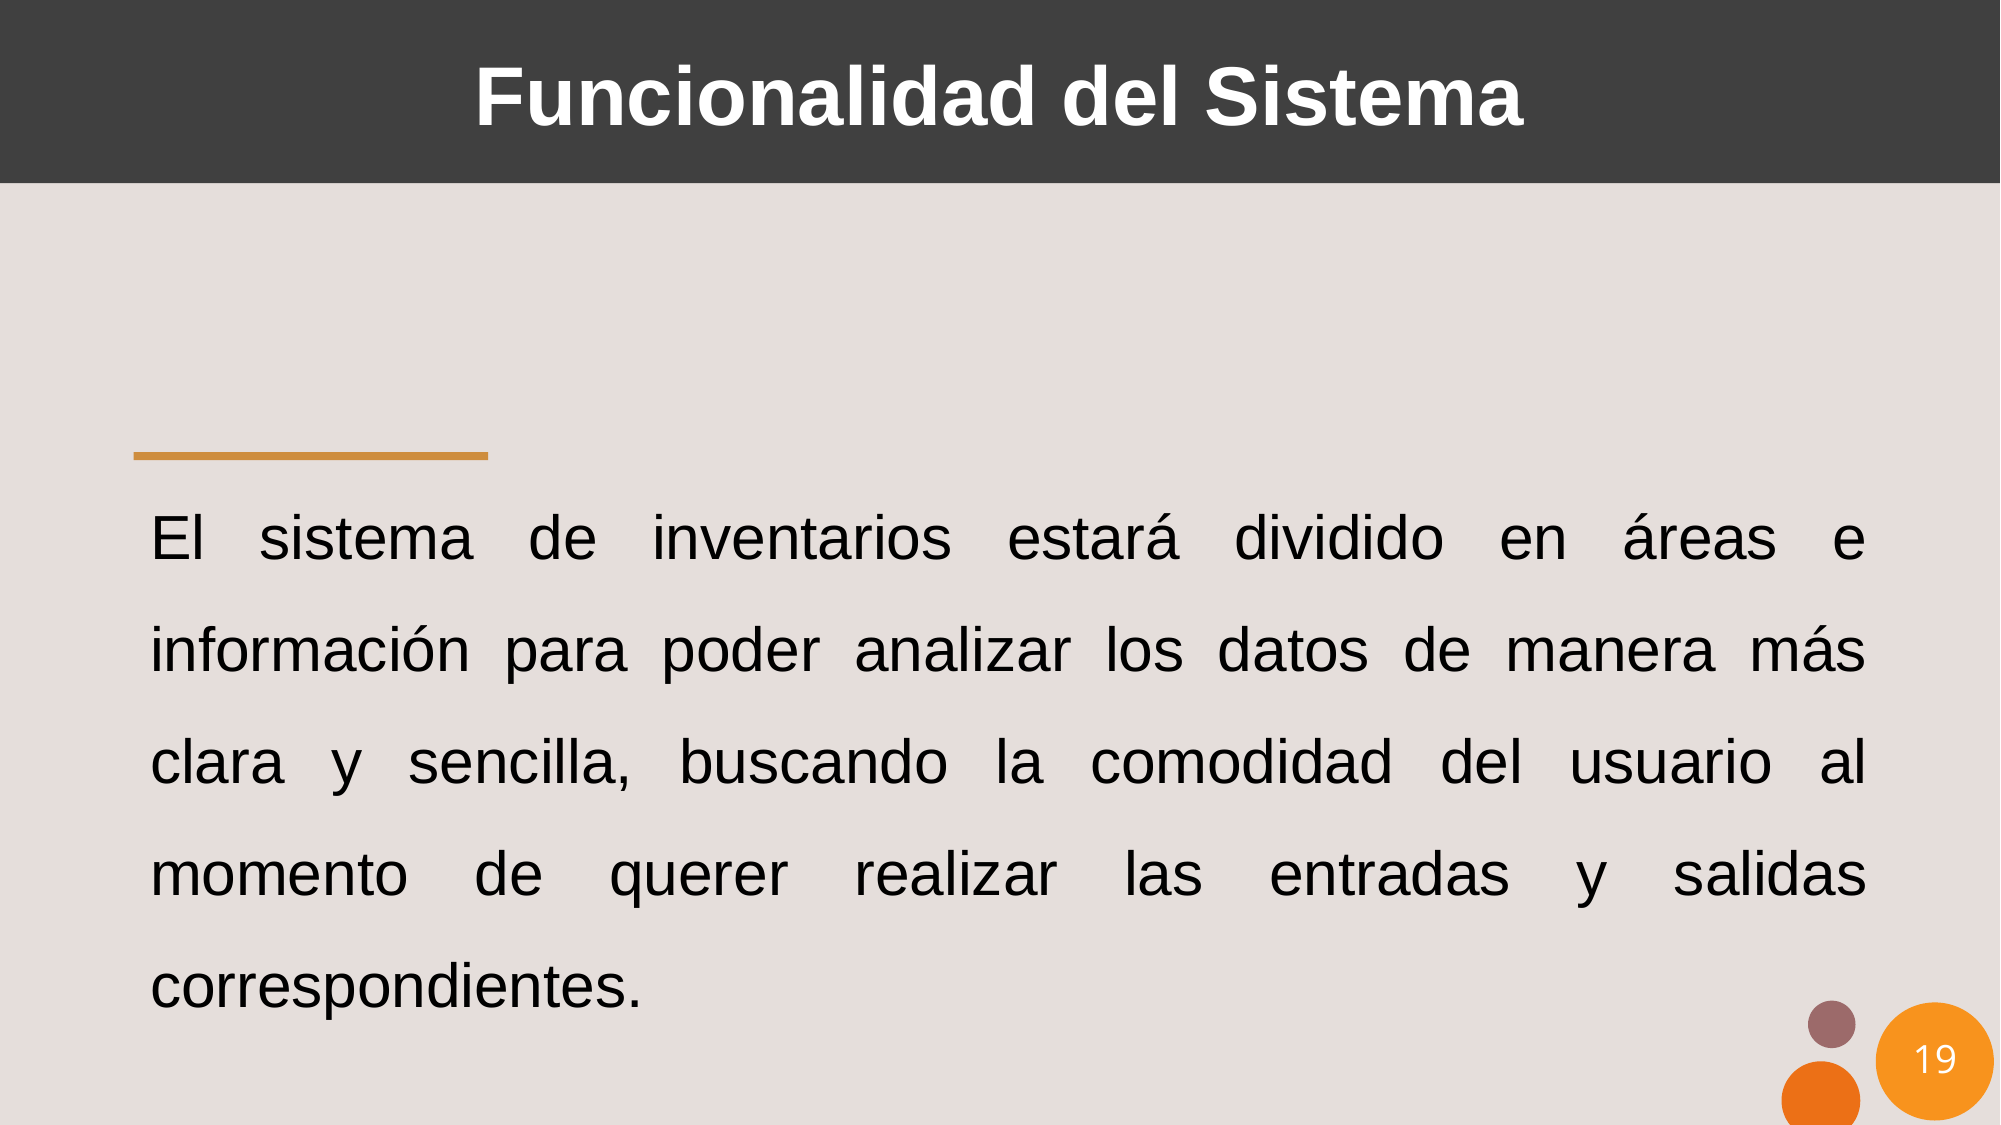

# Funcionalidad del Sistema
El sistema de inventarios estará dividido en áreas e información para poder analizar los datos de manera más clara y sencilla, buscando la comodidad del usuario al momento de querer realizar las entradas y salidas correspondientes.
19